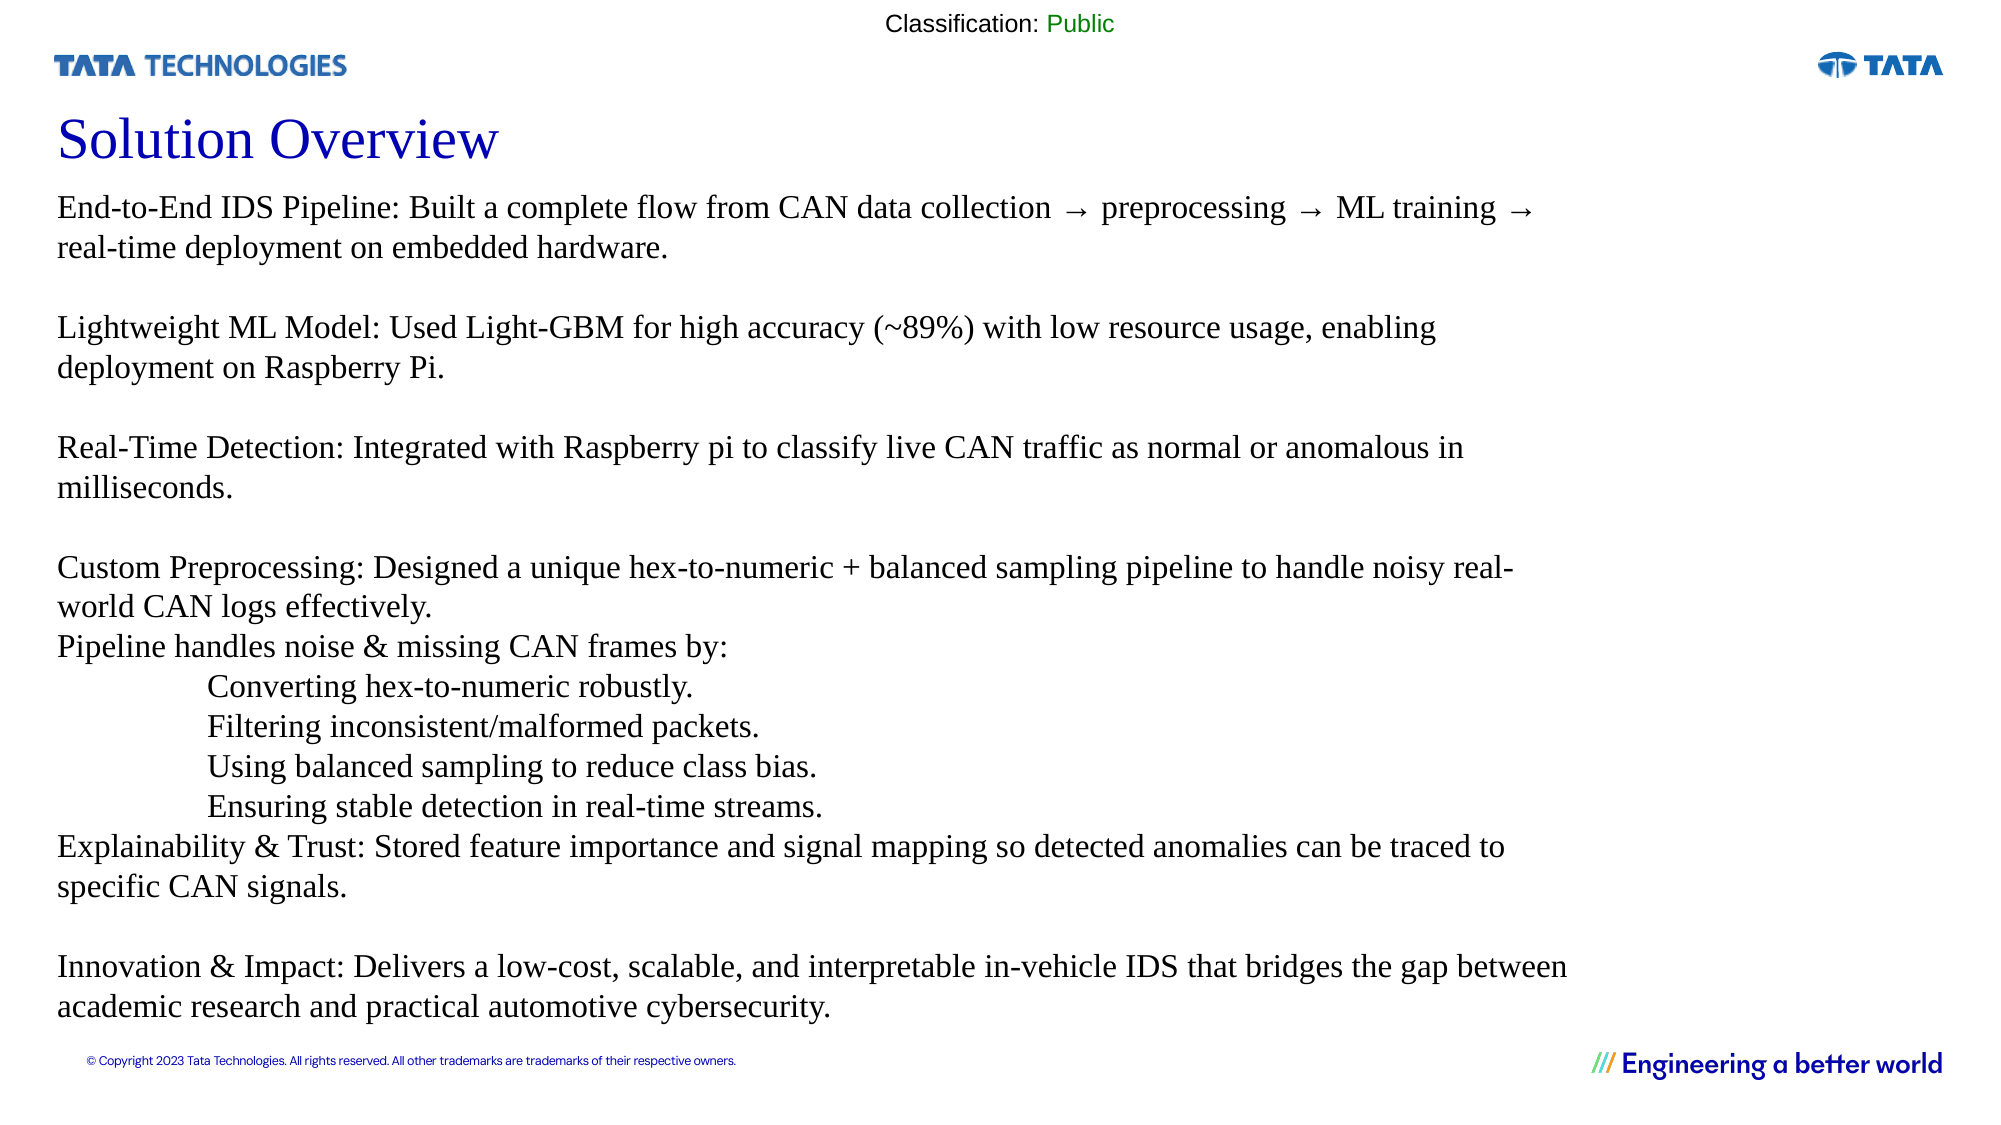

Solution Overview
End-to-End IDS Pipeline: Built a complete flow from CAN data collection → preprocessing → ML training → real-time deployment on embedded hardware.

Lightweight ML Model: Used Light-GBM for high accuracy (~89%) with low resource usage, enabling deployment on Raspberry Pi.

Real-Time Detection: Integrated with Raspberry pi to classify live CAN traffic as normal or anomalous in milliseconds.

Custom Preprocessing: Designed a unique hex-to-numeric + balanced sampling pipeline to handle noisy real-	world CAN logs effectively.
Pipeline handles noise & missing CAN frames by:
	Converting hex-to-numeric robustly.
	Filtering inconsistent/malformed packets.
	Using balanced sampling to reduce class bias.
	Ensuring stable detection in real-time streams.
Explainability & Trust: Stored feature importance and signal mapping so detected anomalies can be traced to specific CAN signals.

Innovation & Impact: Delivers a low-cost, scalable, and interpretable in-vehicle IDS that bridges the gap between academic research and practical automotive cybersecurity.